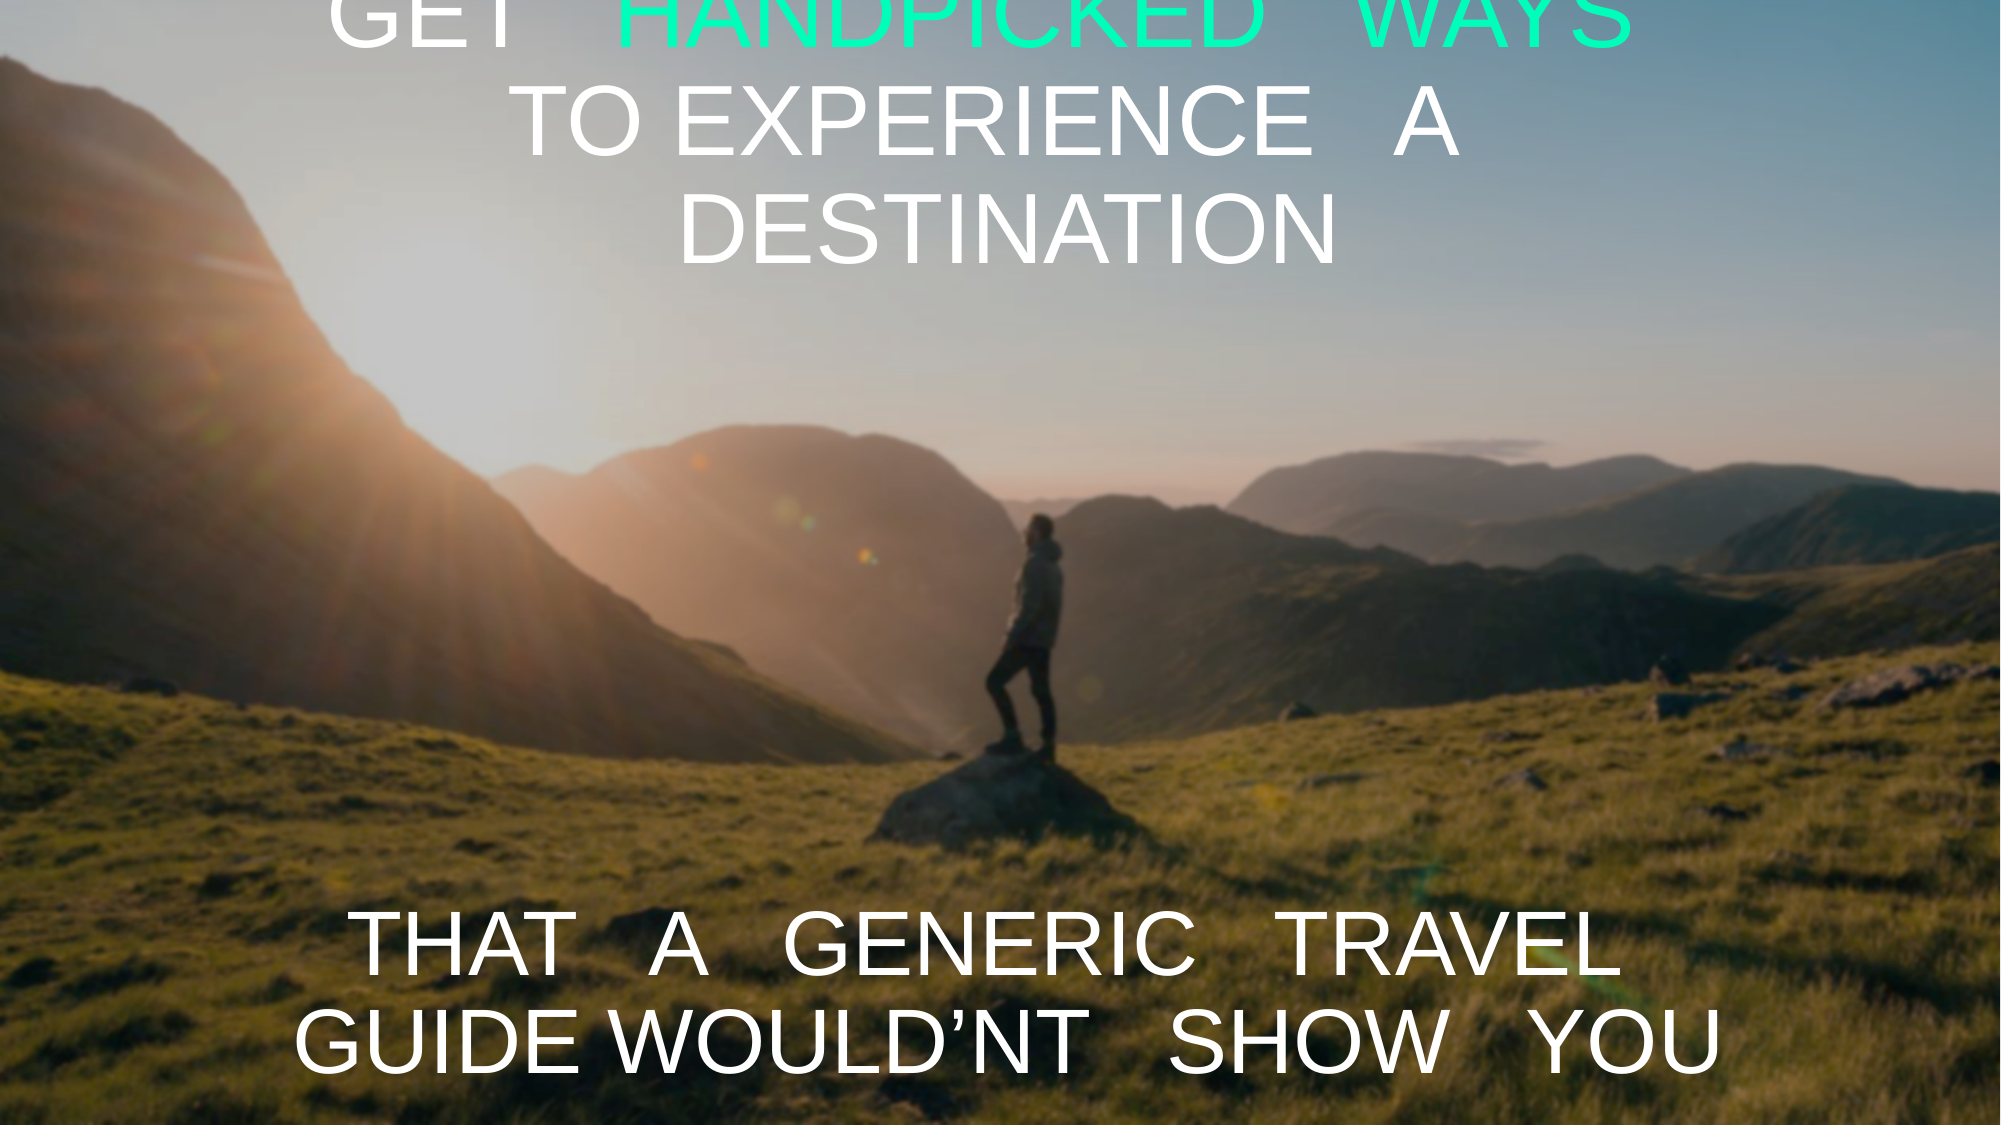

# GET   HANDPICKED   WAYS   TO EXPERIENCE   A   DESTINATION
THAT   A   GENERIC   TRAVEL   GUIDE WOULD’NT   SHOW   YOU